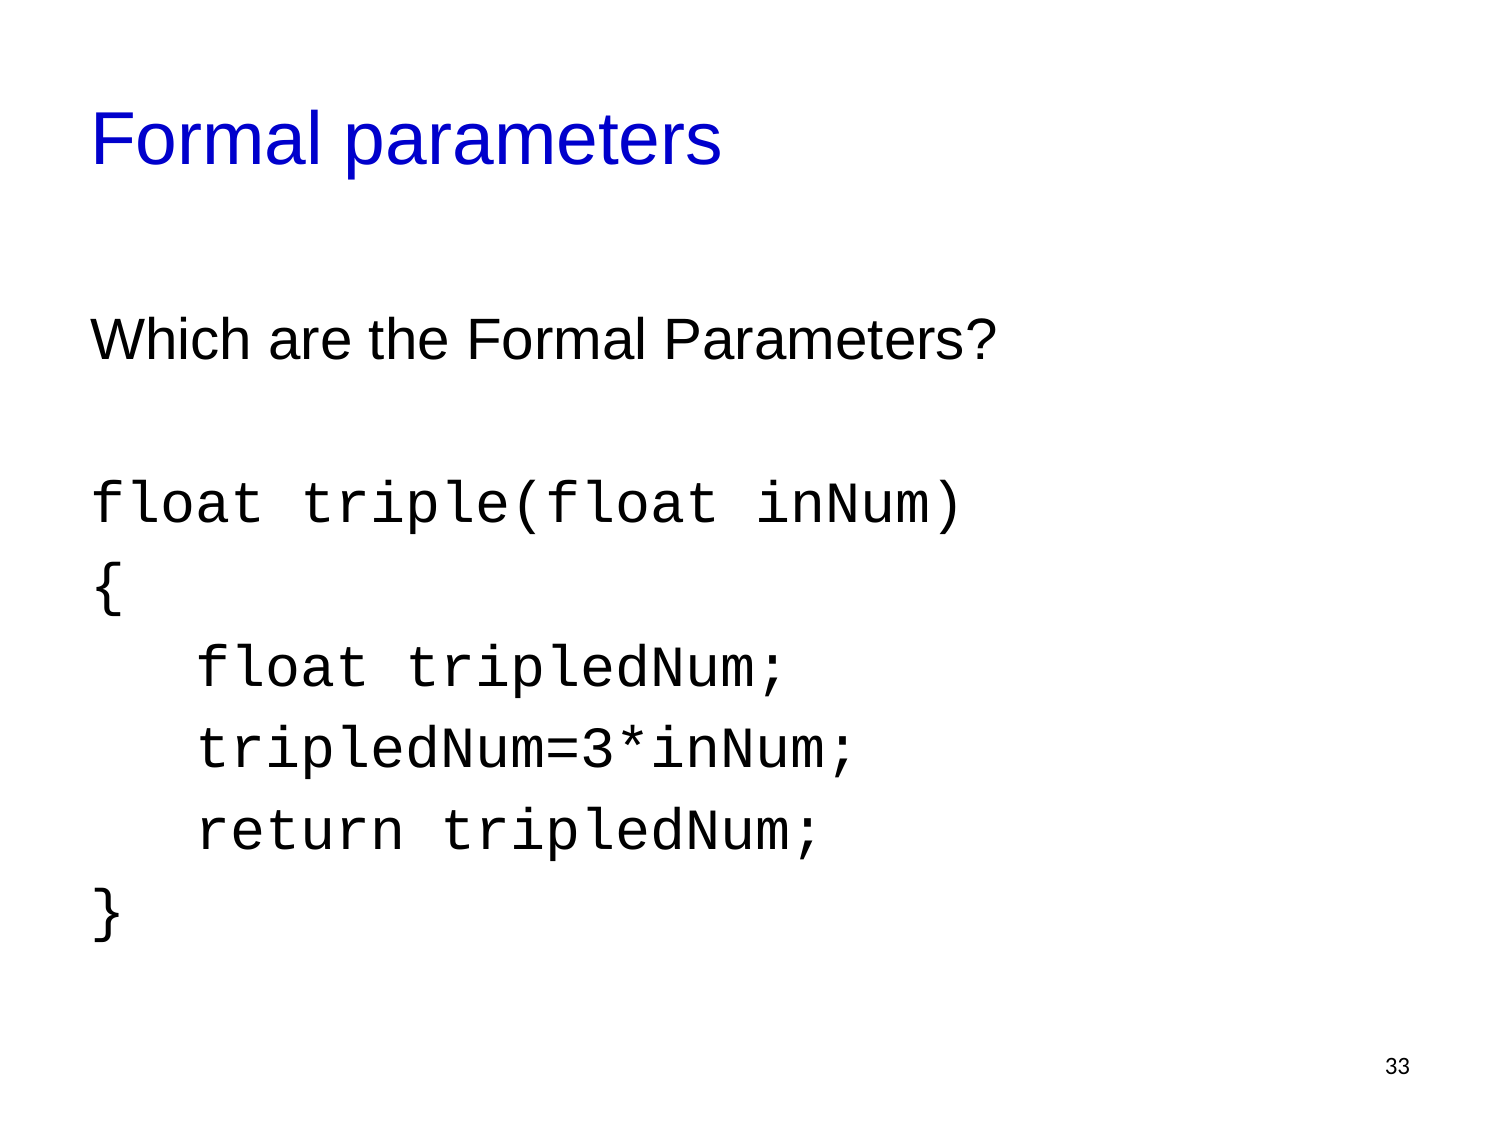

# Formal parameters

Which are the Formal Parameters?

float triple(float inNum)
{
   float tripledNum;
   tripledNum=3*inNum;
   return tripledNum;
}
33